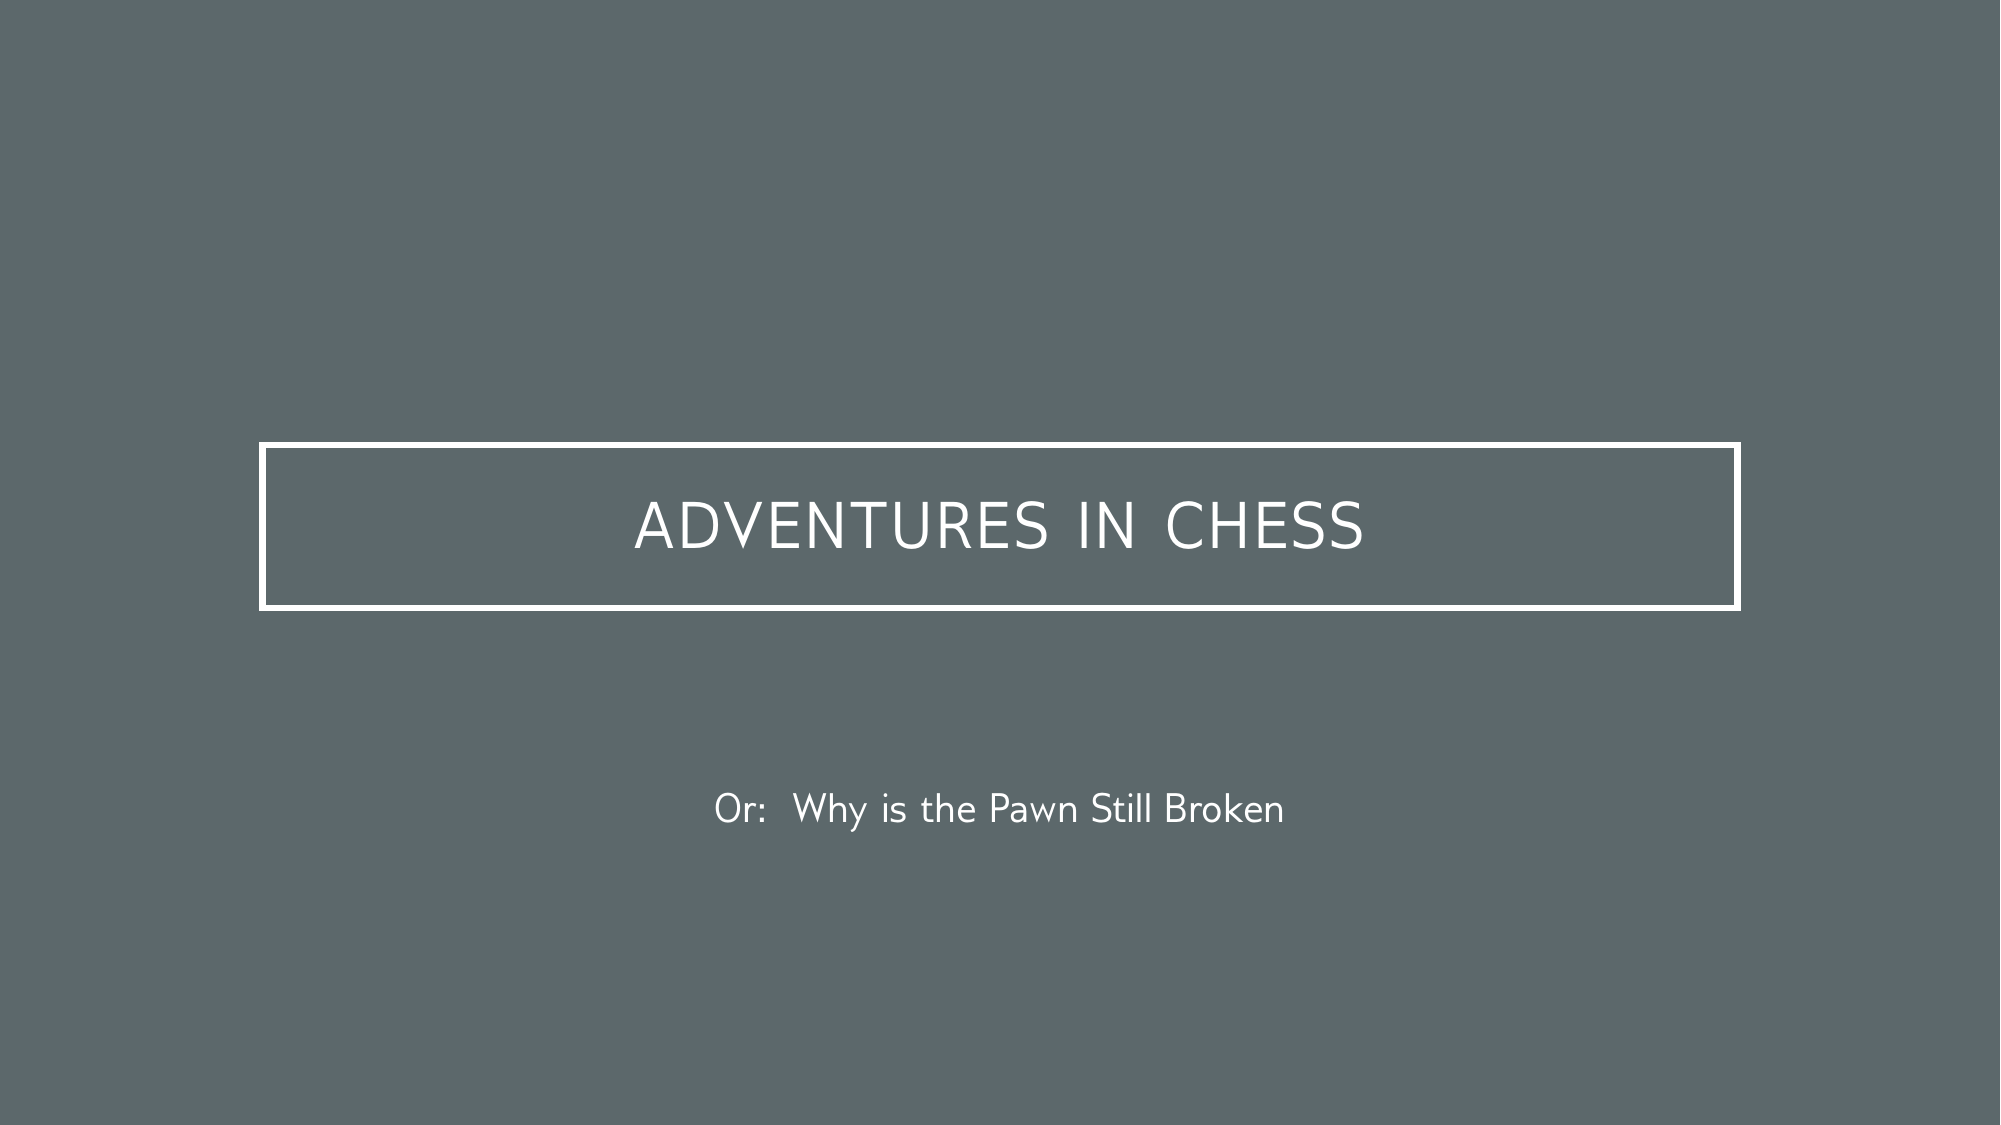

# Adventures in Chess
Or:  Why is the Pawn Still Broken